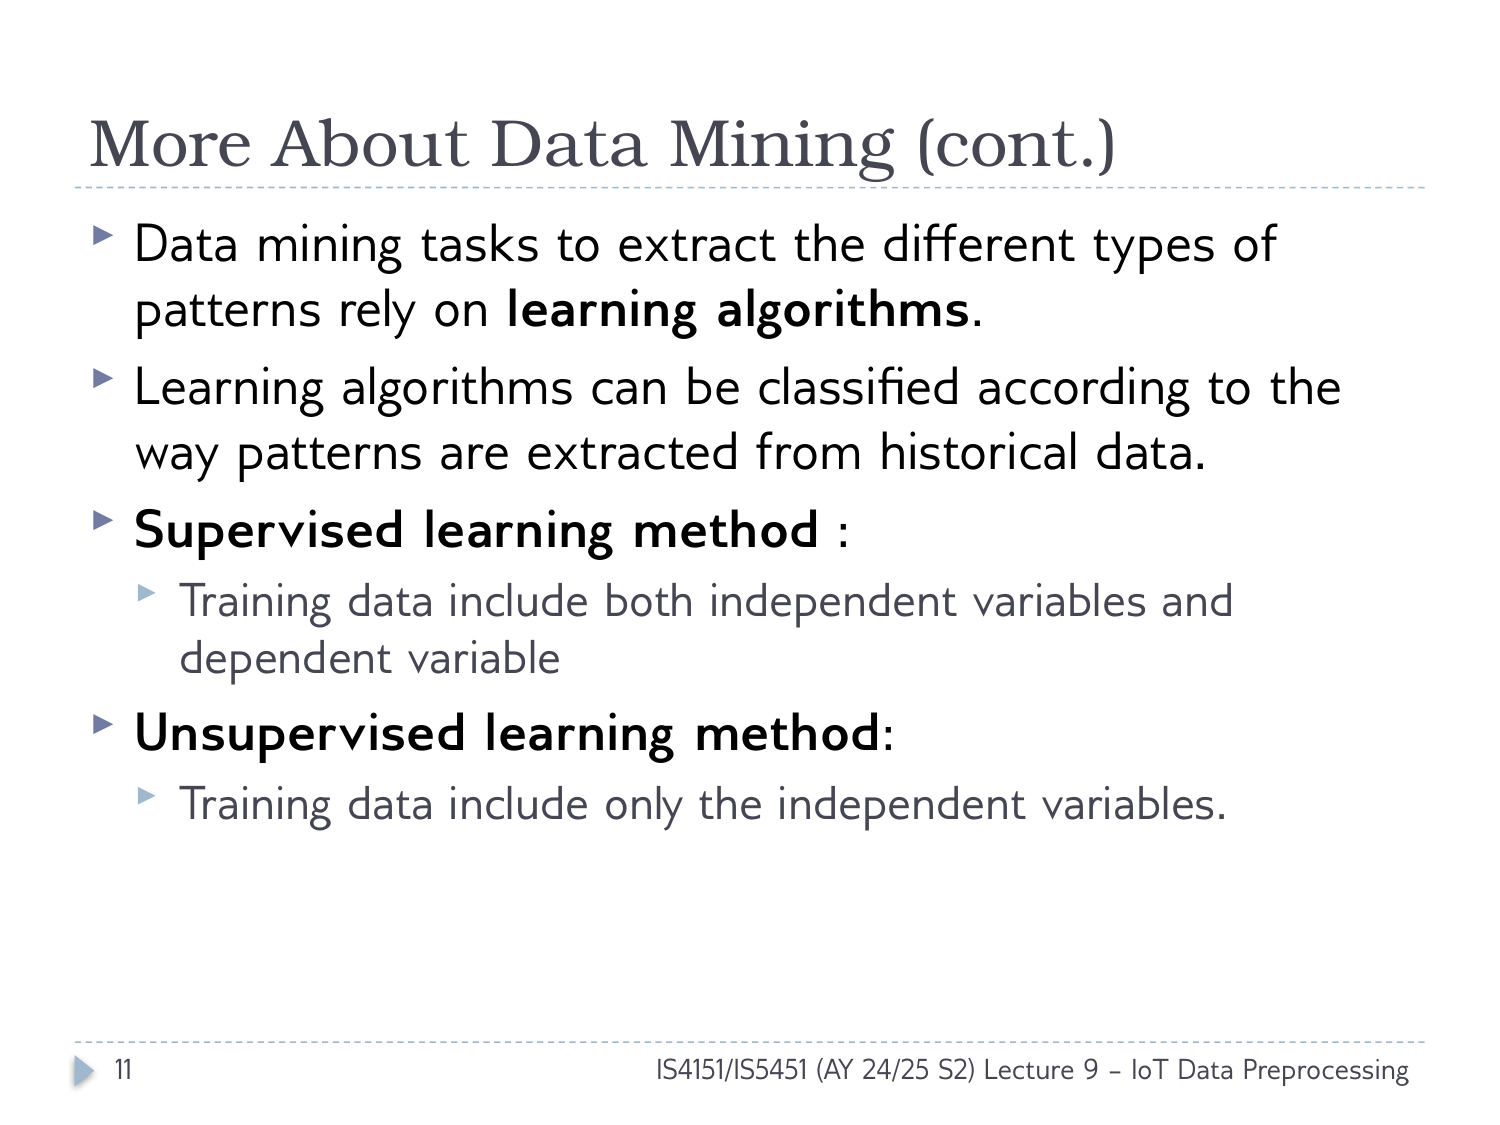

# More About Data Mining (cont.)
Data mining tasks to extract the different types of patterns rely on learning algorithms.
Learning algorithms can be classified according to the way patterns are extracted from historical data.
Supervised learning method :
Training data include both independent variables and dependent variable
Unsupervised learning method:
Training data include only the independent variables.
11
IS4151/IS5451 (AY 24/25 S2) Lecture 9 – IoT Data Preprocessing